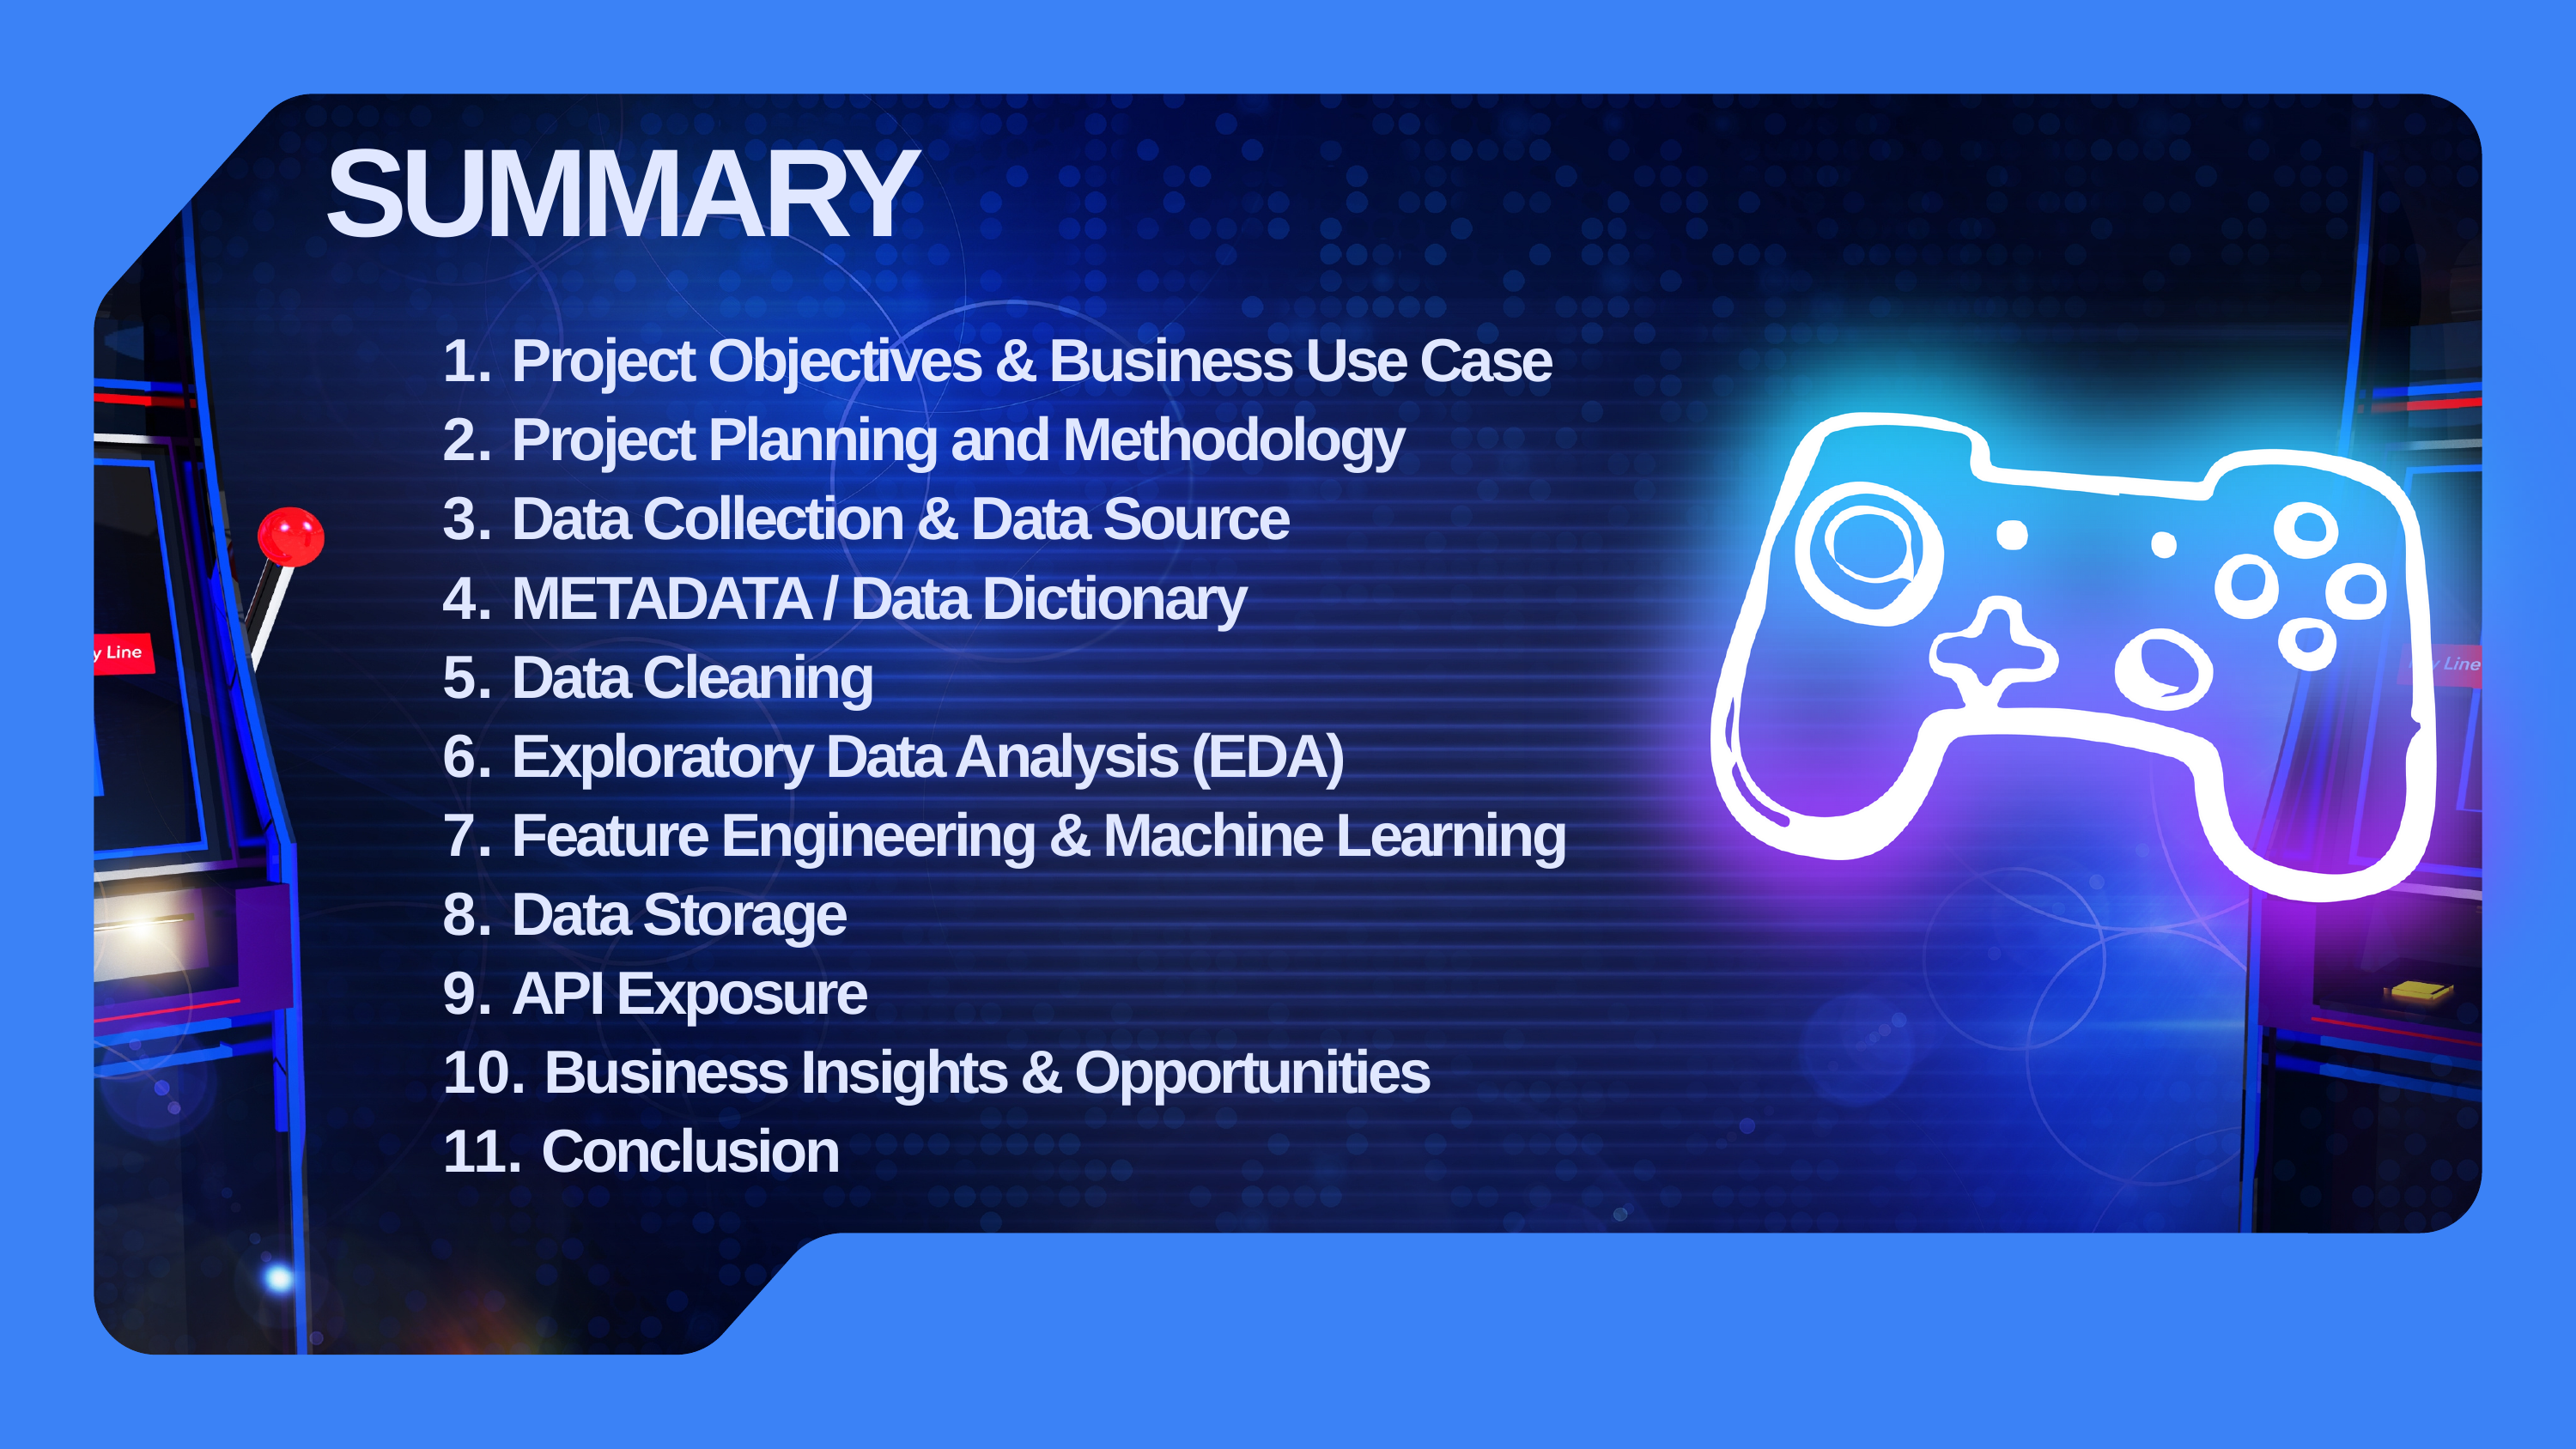

SUMMARY

 Project Objectives & Business Use Case
 Project Planning and Methodology
 Data Collection & Data Source
 METADATA / Data Dictionary
 Data Cleaning
 Exploratory Data Analysis (EDA)
 Feature Engineering & Machine Learning
 Data Storage
 API Exposure
 Business Insights & Opportunities
 Conclusion